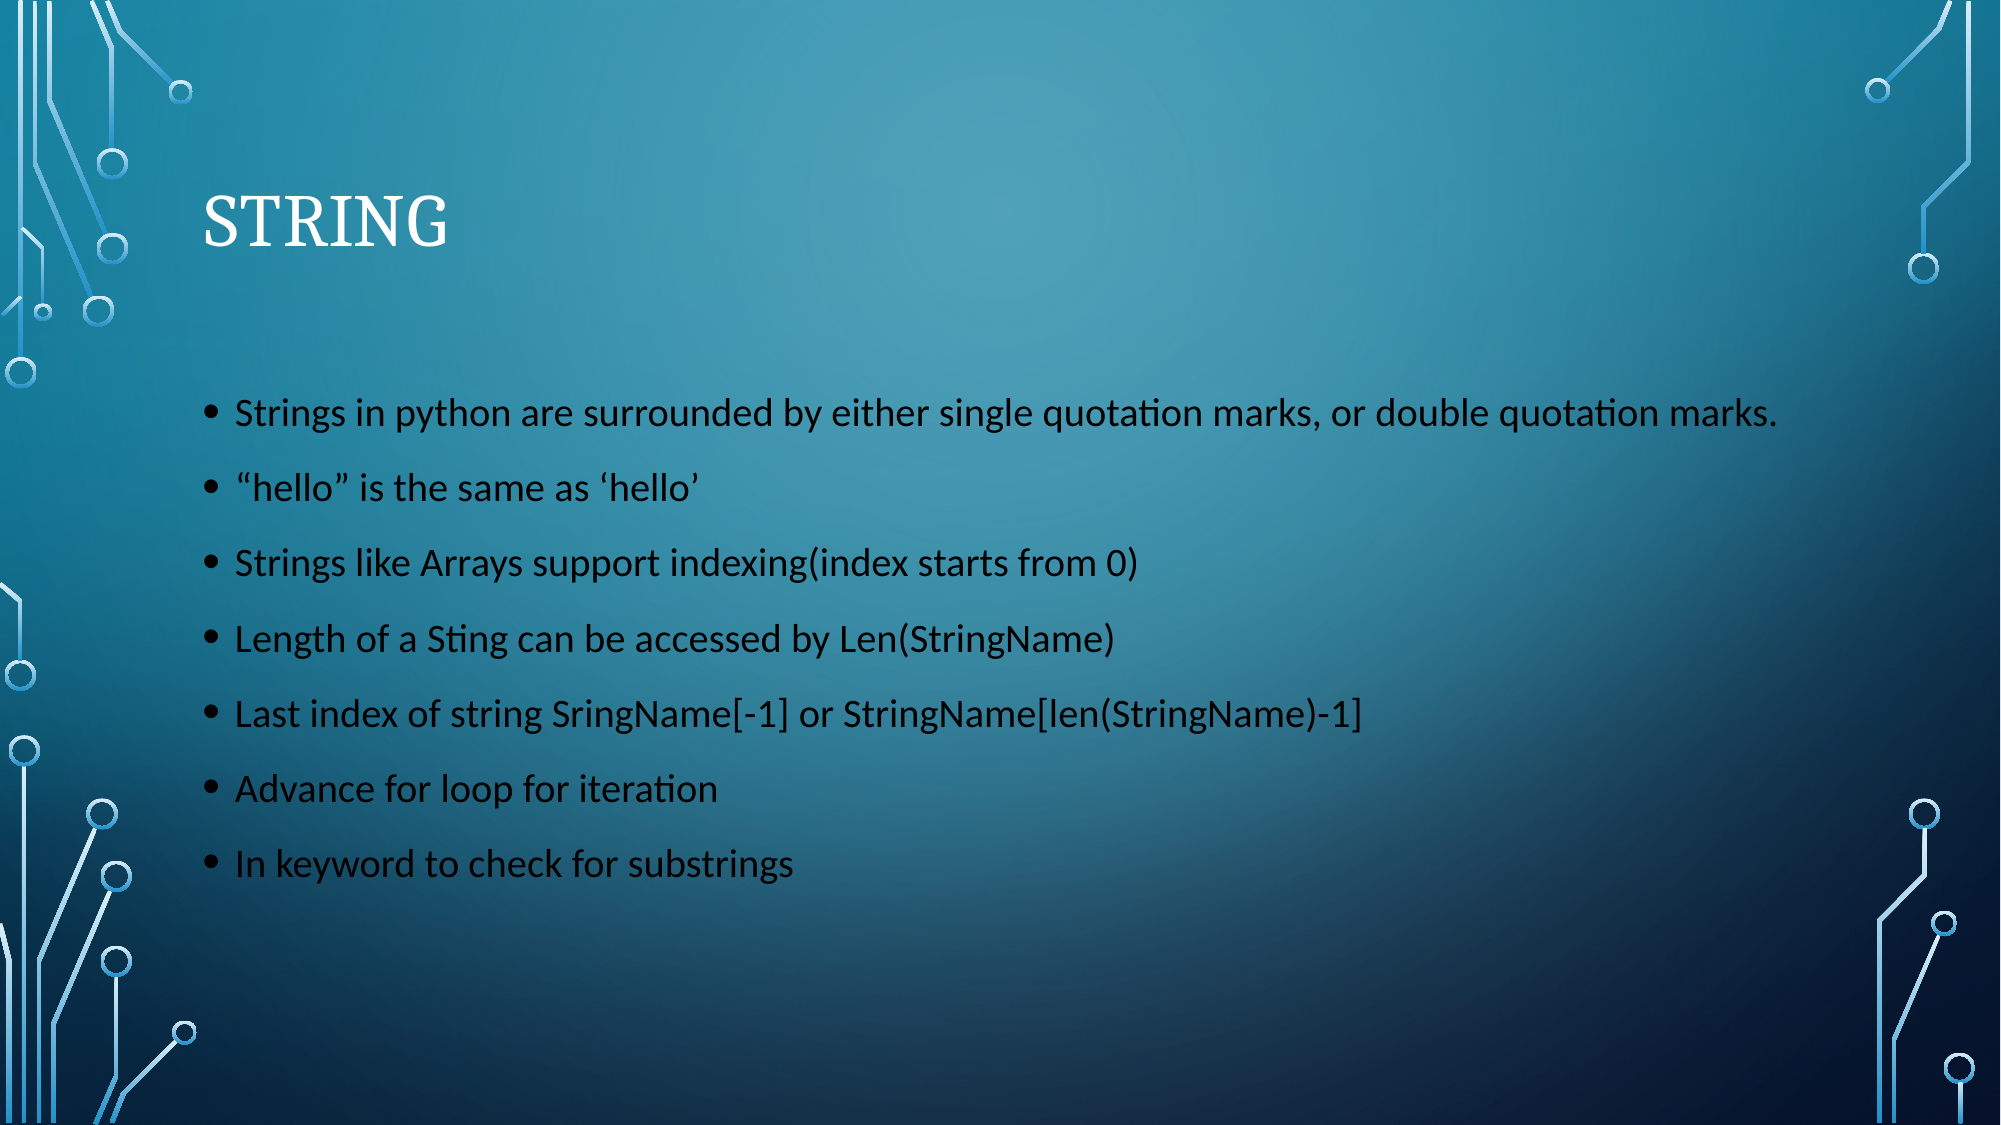

# String
Strings in python are surrounded by either single quotation marks, or double quotation marks.
“hello” is the same as ‘hello’
Strings like Arrays support indexing(index starts from 0)
Length of a Sting can be accessed by Len(StringName)
Last index of string SringName[-1] or StringName[len(StringName)-1]
Advance for loop for iteration
In keyword to check for substrings